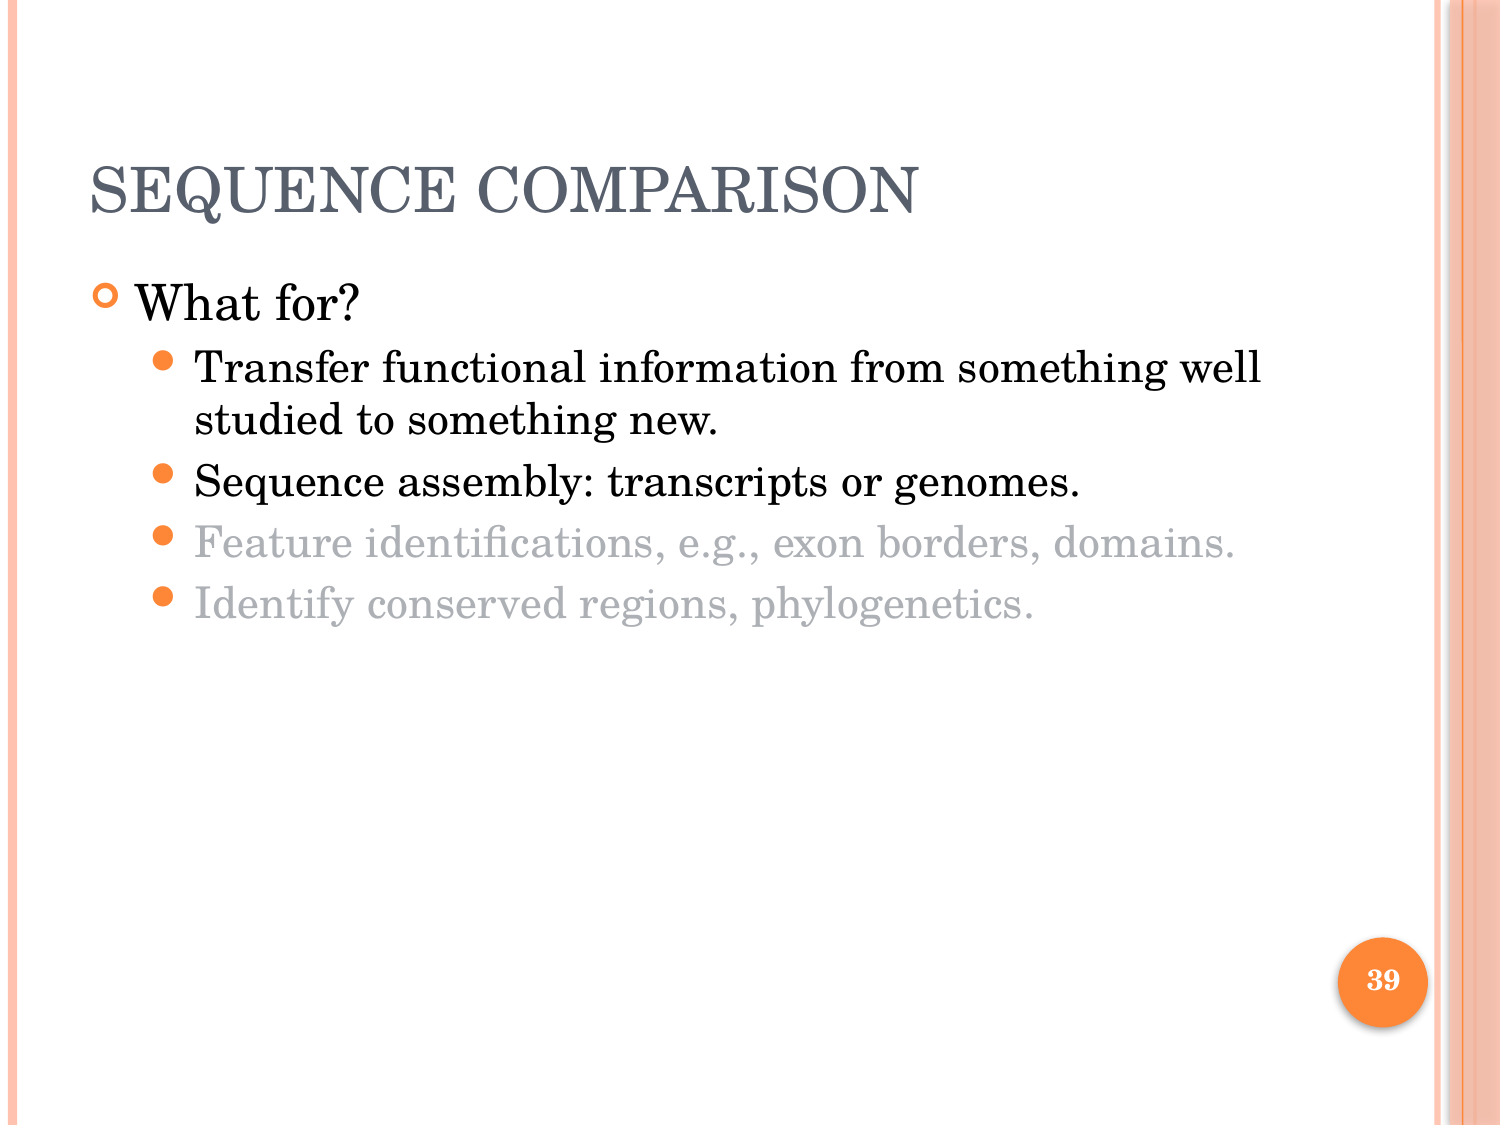

# Sequence comparison
What for?
Transfer functional information from something well studied to something new.
Sequence assembly: transcripts or genomes.
Feature identifications, e.g., exon borders, domains.
Identify conserved regions, phylogenetics.
39